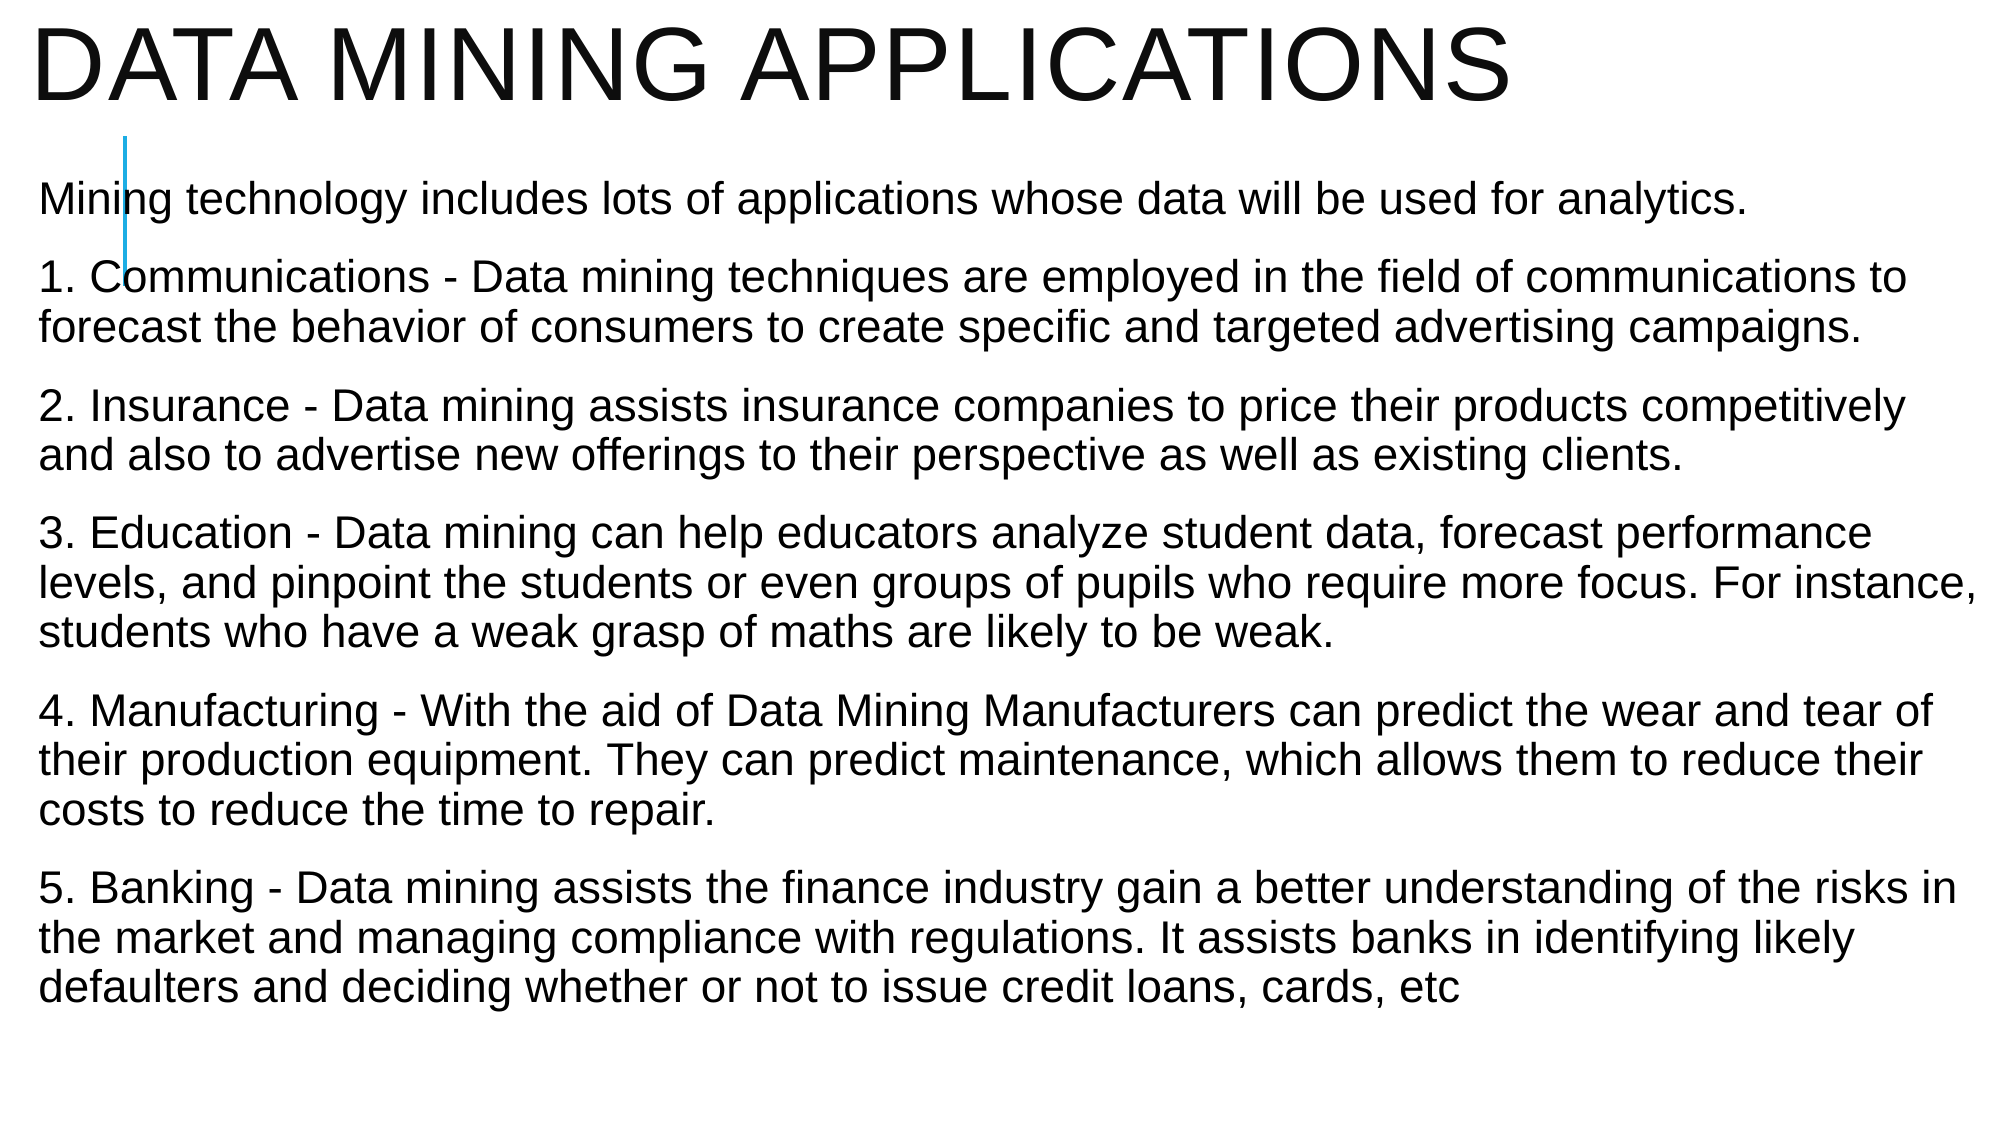

# Data Mining Applications
Mining technology includes lots of applications whose data will be used for analytics.
1. Communications - Data mining techniques are employed in the field of communications to forecast the behavior of consumers to create specific and targeted advertising campaigns.
2. Insurance - Data mining assists insurance companies to price their products competitively and also to advertise new offerings to their perspective as well as existing clients.
3. Education - Data mining can help educators analyze student data, forecast performance levels, and pinpoint the students or even groups of pupils who require more focus. For instance, students who have a weak grasp of maths are likely to be weak.
4. Manufacturing - With the aid of Data Mining Manufacturers can predict the wear and tear of their production equipment. They can predict maintenance, which allows them to reduce their costs to reduce the time to repair.
5. Banking - Data mining assists the finance industry gain a better understanding of the risks in the market and managing compliance with regulations. It assists banks in identifying likely defaulters and deciding whether or not to issue credit loans, cards, etc